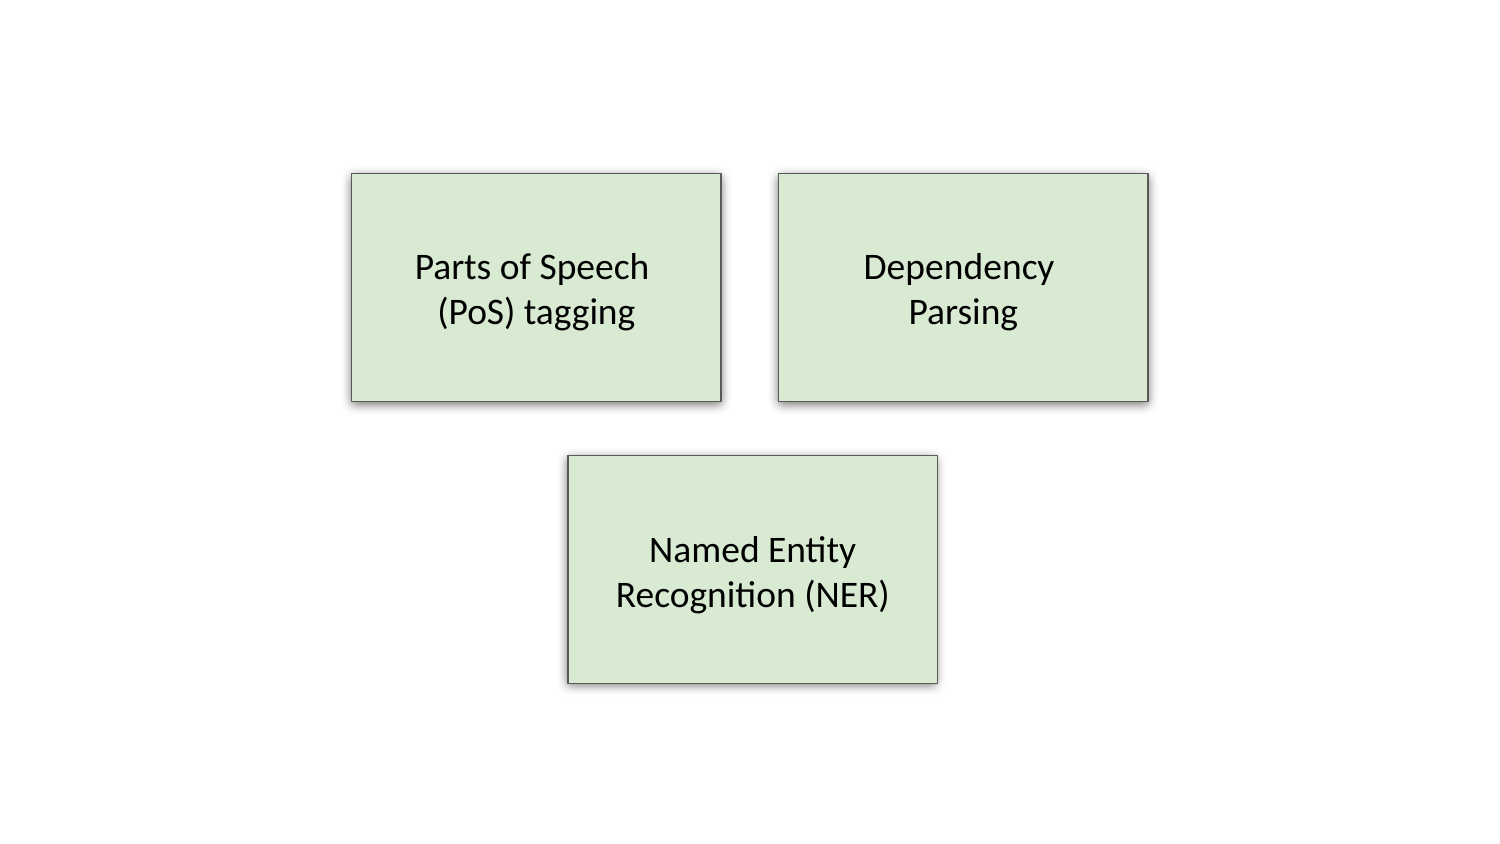

Parts of Speech
(PoS) tagging
Dependency
Parsing
Named Entity Recognition (NER)